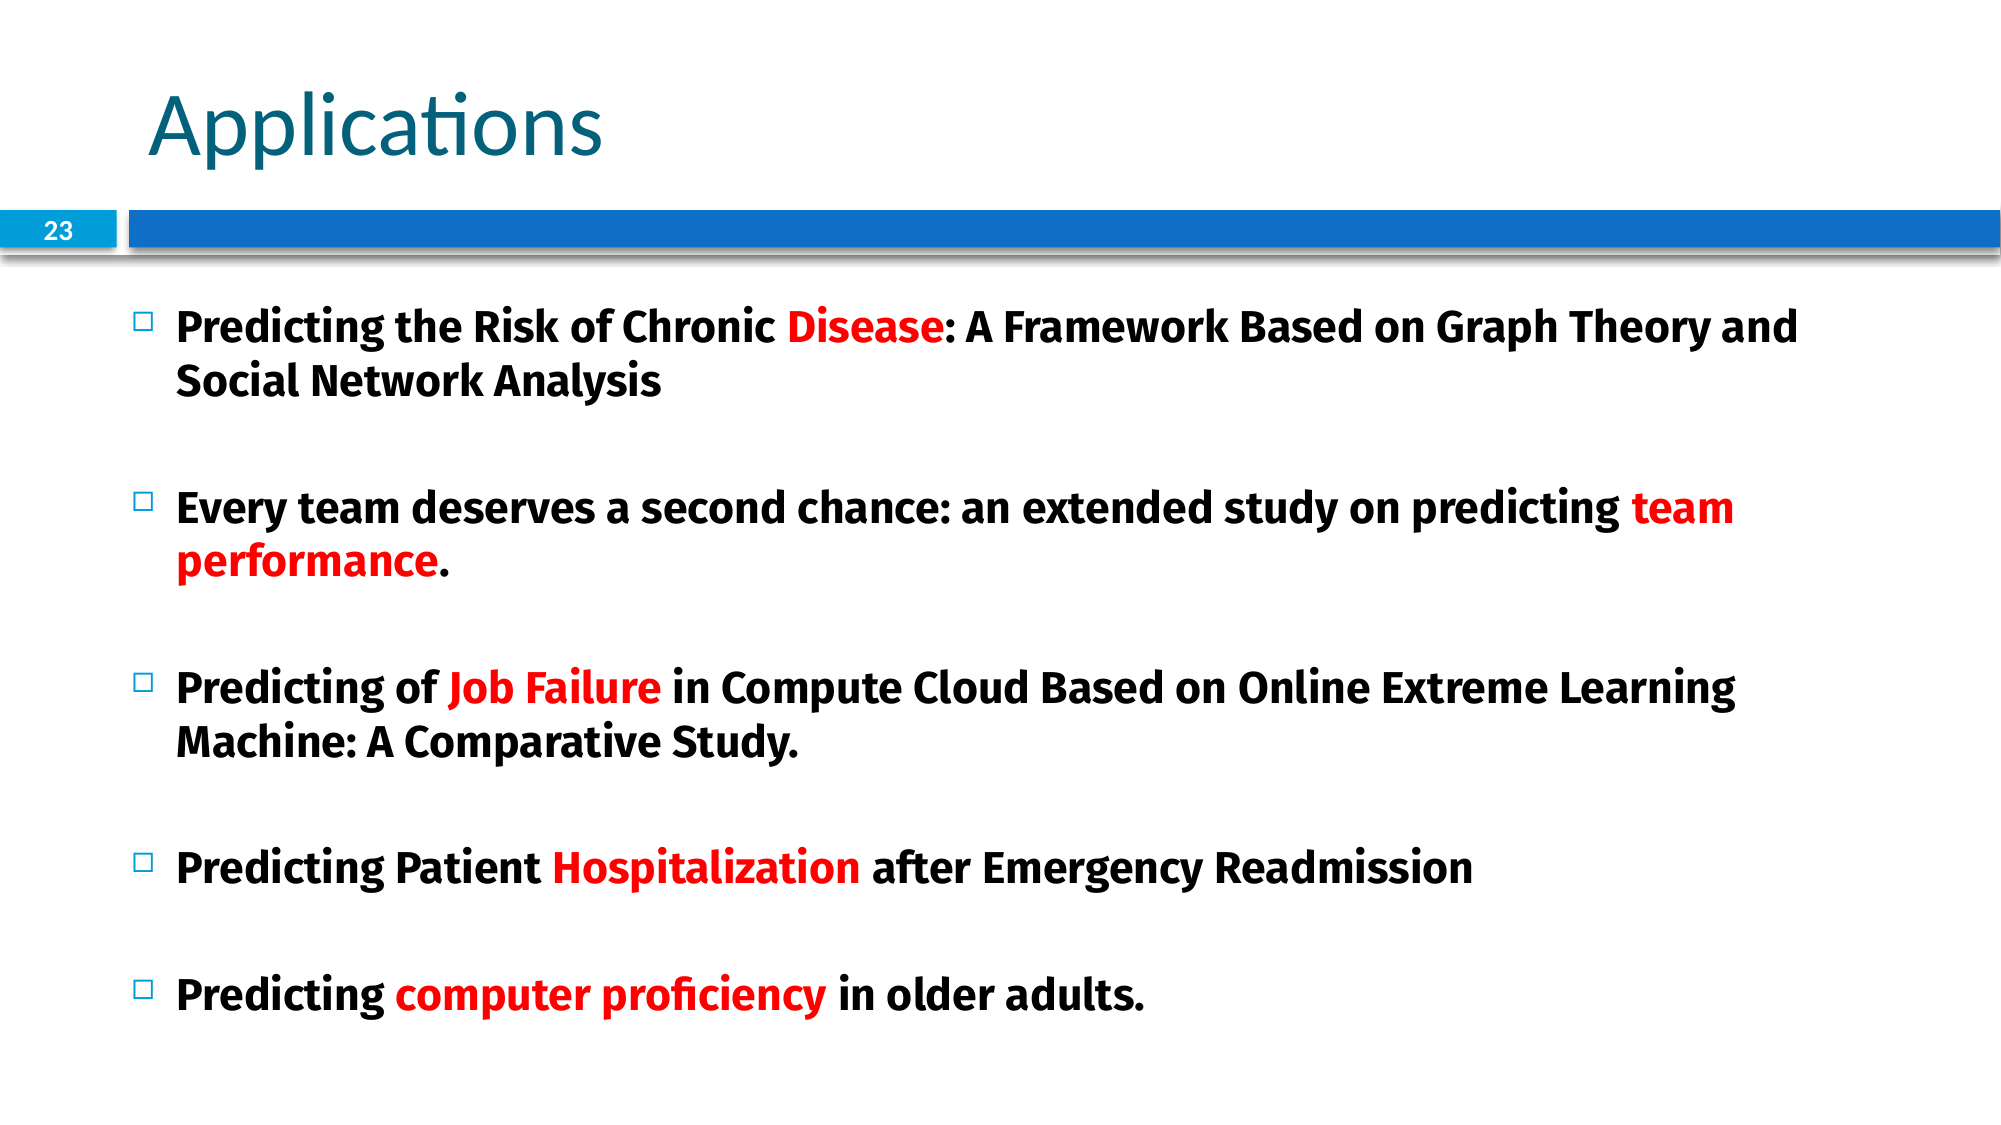

# Applications
23
Predicting the Risk of Chronic Disease: A Framework Based on Graph Theory and Social Network Analysis

Every team deserves a second chance: an extended study on predicting team performance.

Predicting of Job Failure in Compute Cloud Based on Online Extreme Learning Machine: A Comparative Study.

Predicting Patient Hospitalization after Emergency Readmission

Predicting computer proficiency in older adults.